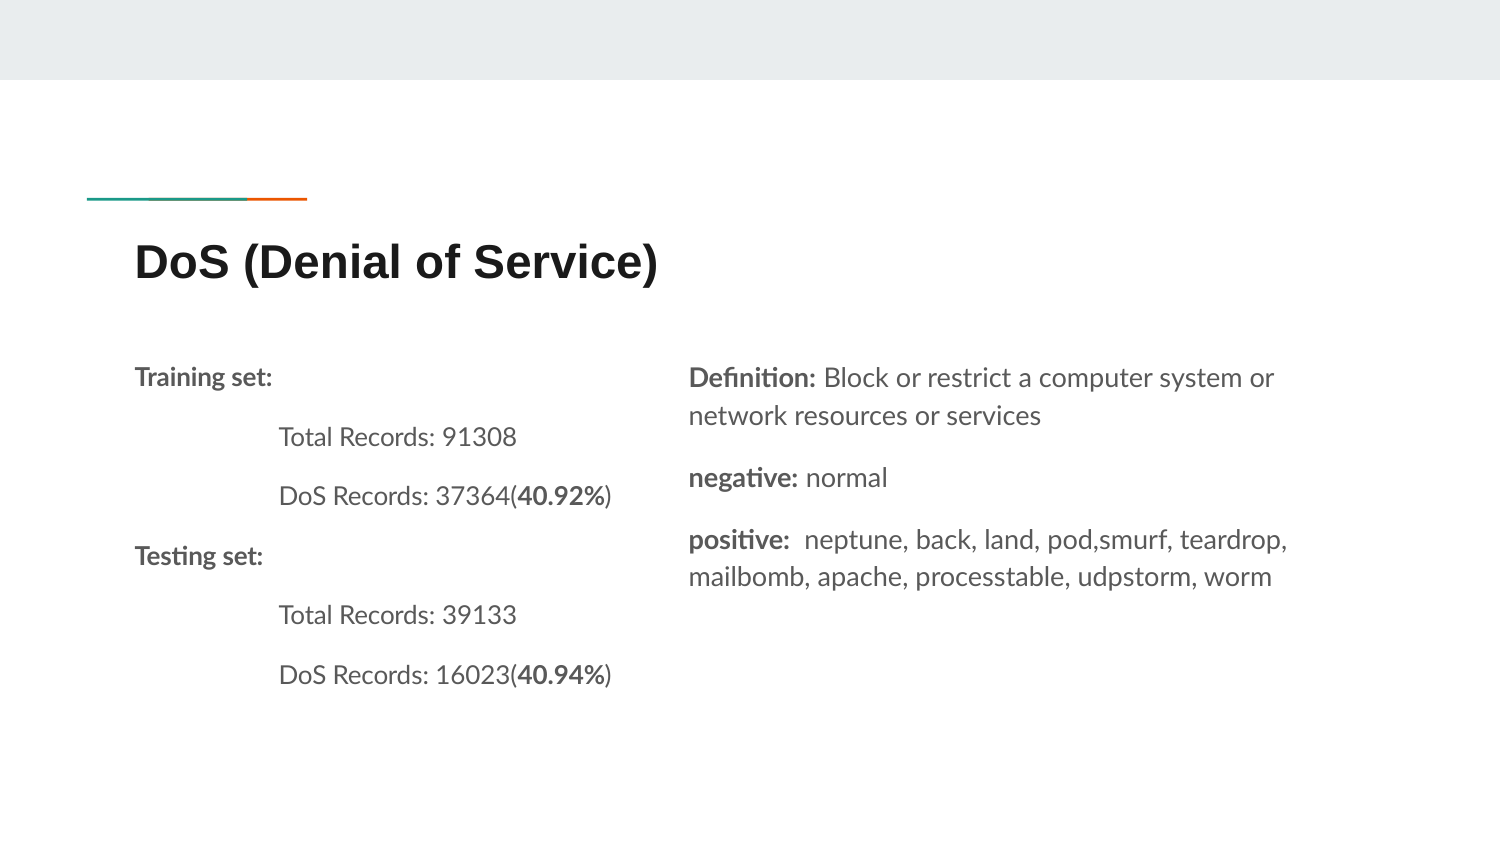

# DoS (Denial of Service)
Training set:
	Total Records: 91308
	DoS Records: 37364(40.92%)
Testing set:
	Total Records: 39133
	DoS Records: 16023(40.94%)
Definition: Block or restrict a computer system or network resources or services
negative: normal
positive:  neptune, back, land, pod,smurf, teardrop, mailbomb, apache, processtable, udpstorm, worm